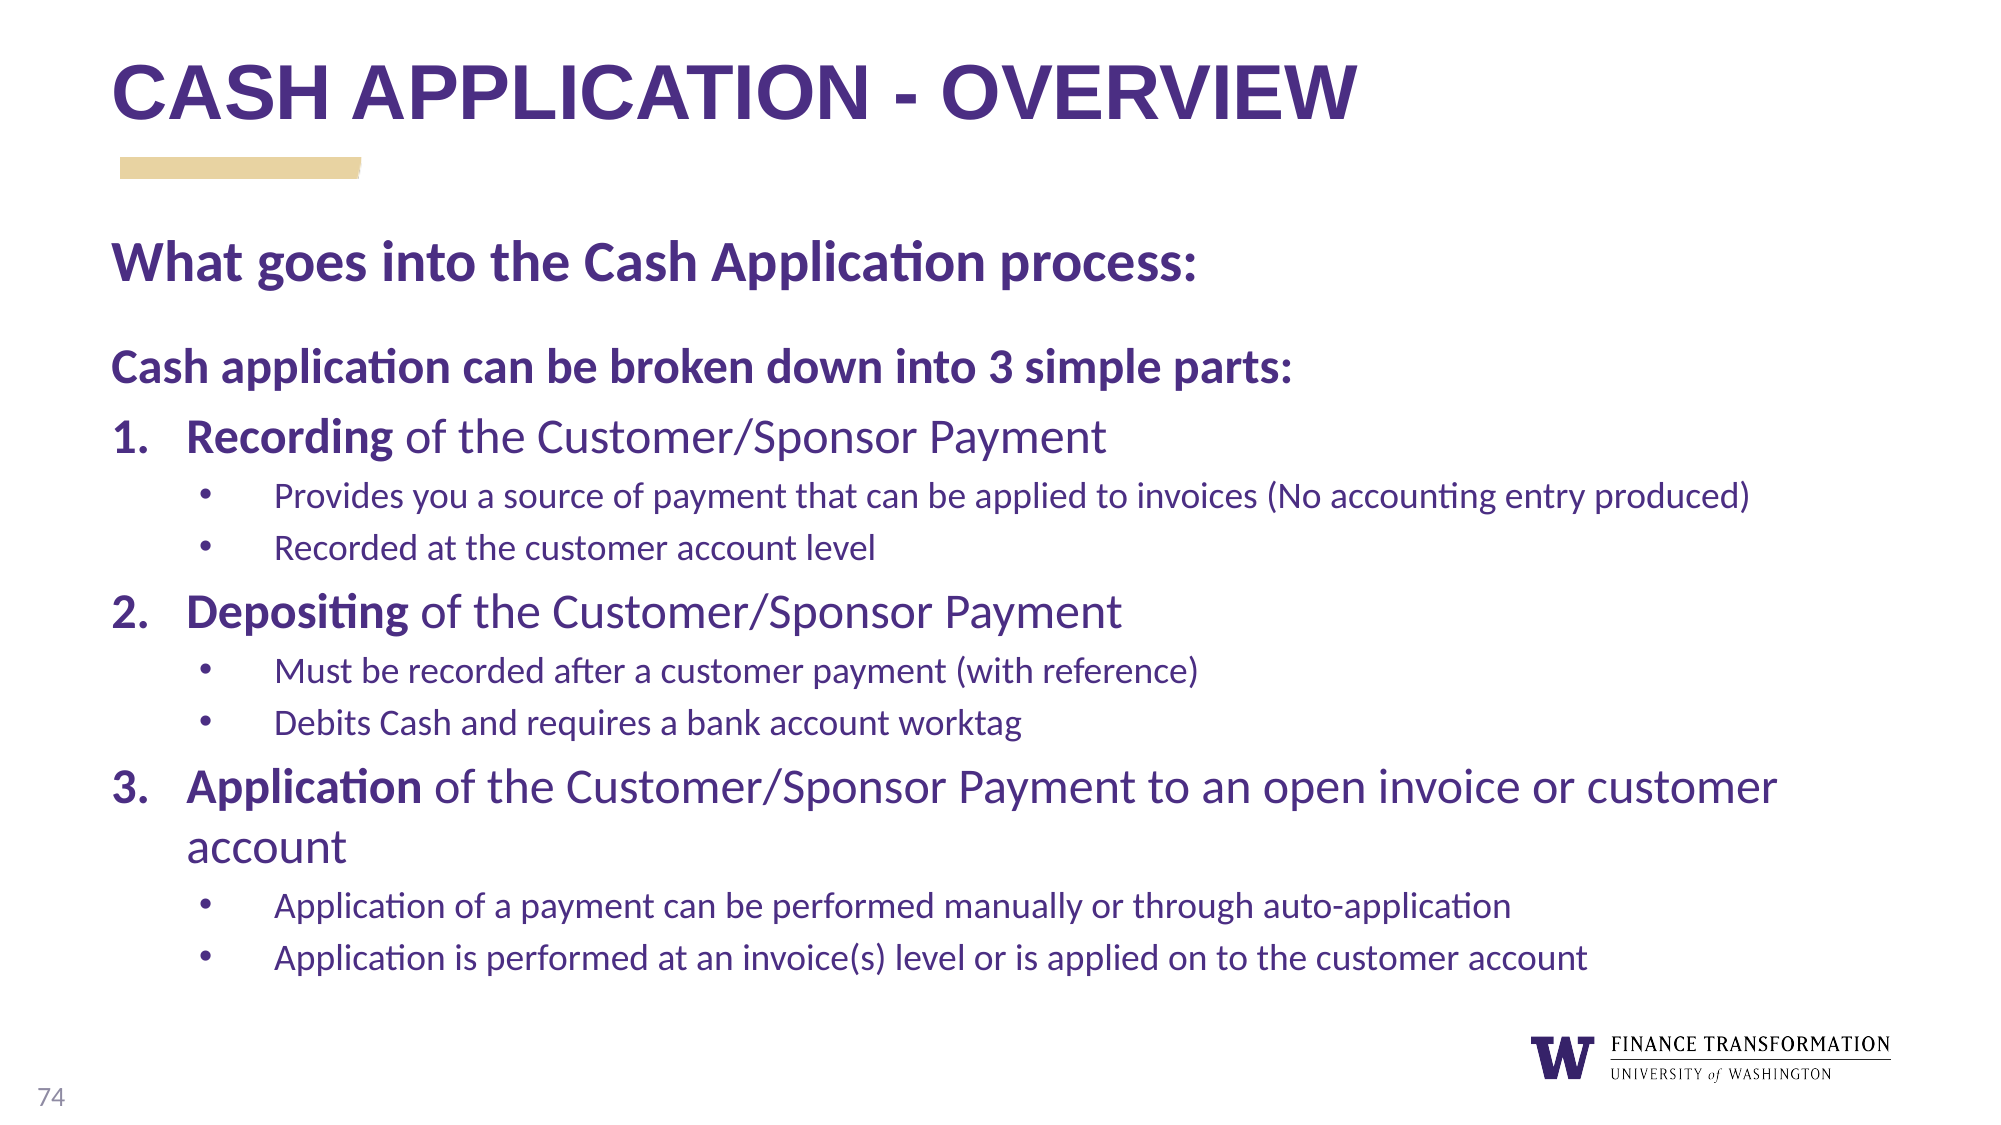

# Cash Application - Overview
What goes into the Cash Application process:

Cash application can be broken down into 3 simple parts:
Recording of the Customer/Sponsor Payment
Provides you a source of payment that can be applied to invoices (No accounting entry produced)
Recorded at the customer account level
Depositing of the Customer/Sponsor Payment
Must be recorded after a customer payment (with reference)
Debits Cash and requires a bank account worktag
Application of the Customer/Sponsor Payment to an open invoice or customer account
Application of a payment can be performed manually or through auto-application
Application is performed at an invoice(s) level or is applied on to the customer account